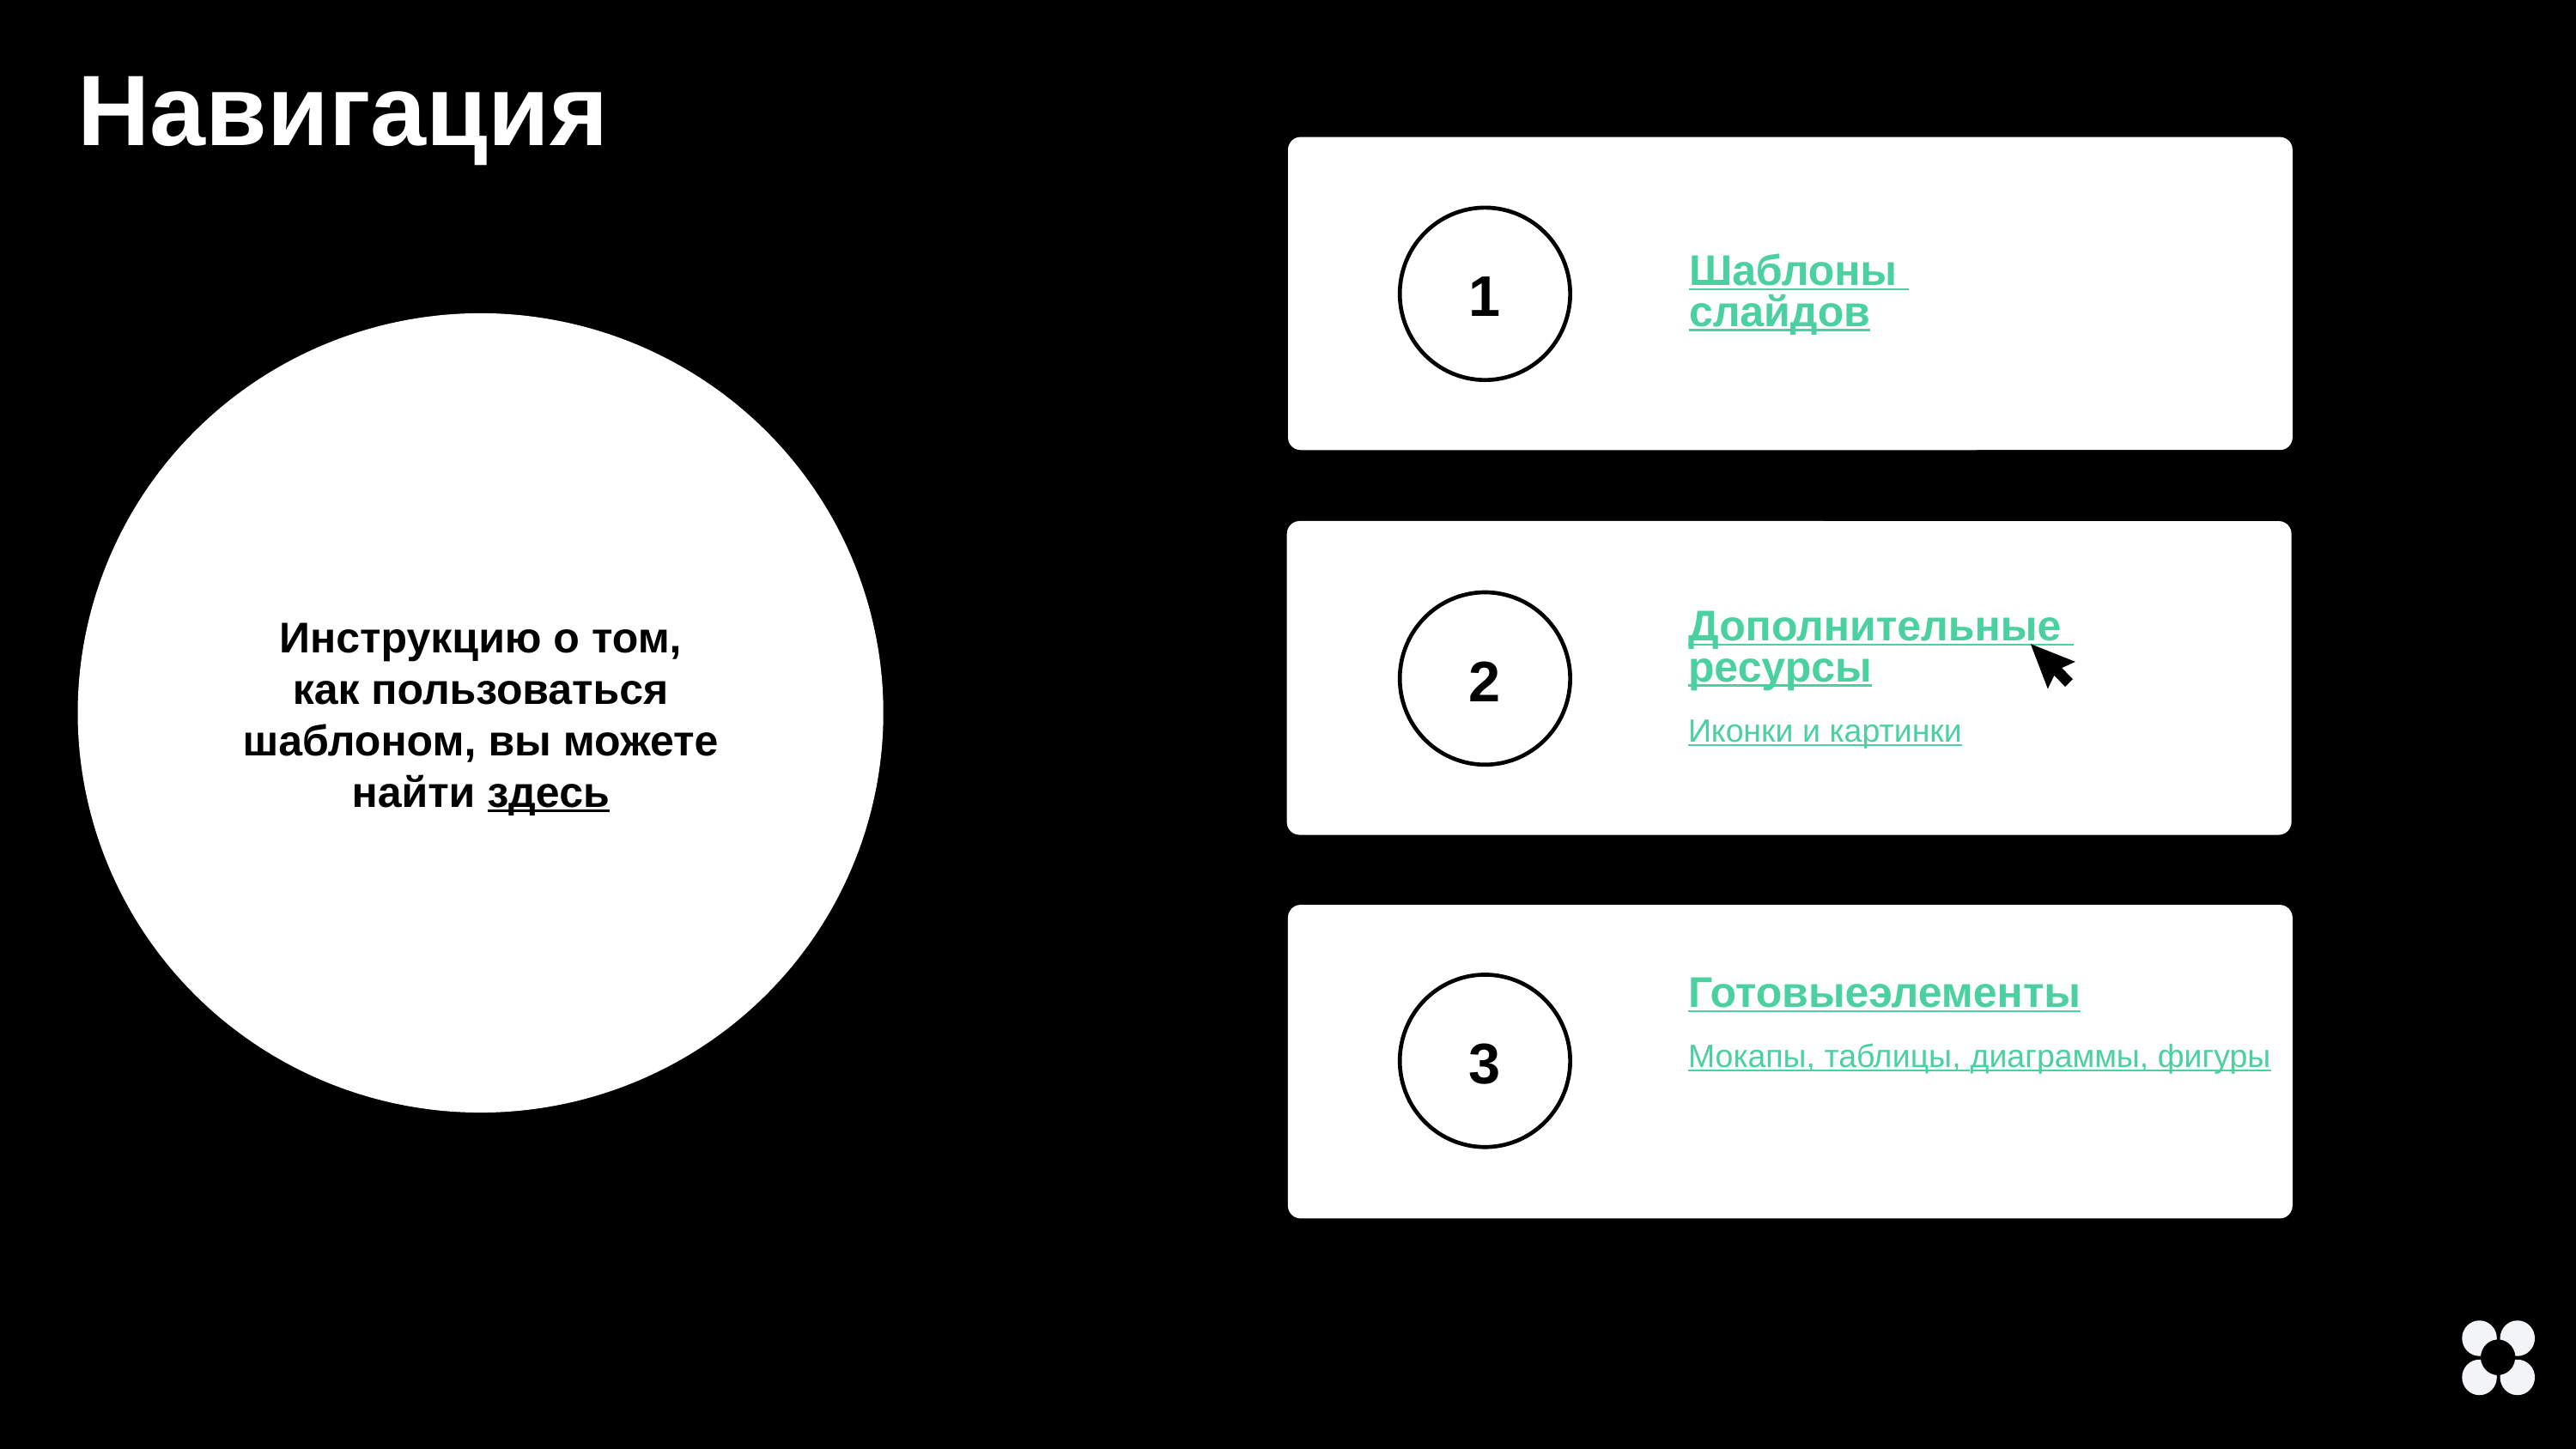

Навигация

Шаблоны
слайдов
1
Инструкцию о том,
как пользоваться шаблоном, вы можете найти здесь

Дополнительные
ресурсы

Иконки и картинки
2

Готовые
элементы

Мокапы, таблицы,
диаграммы, фигуры
3